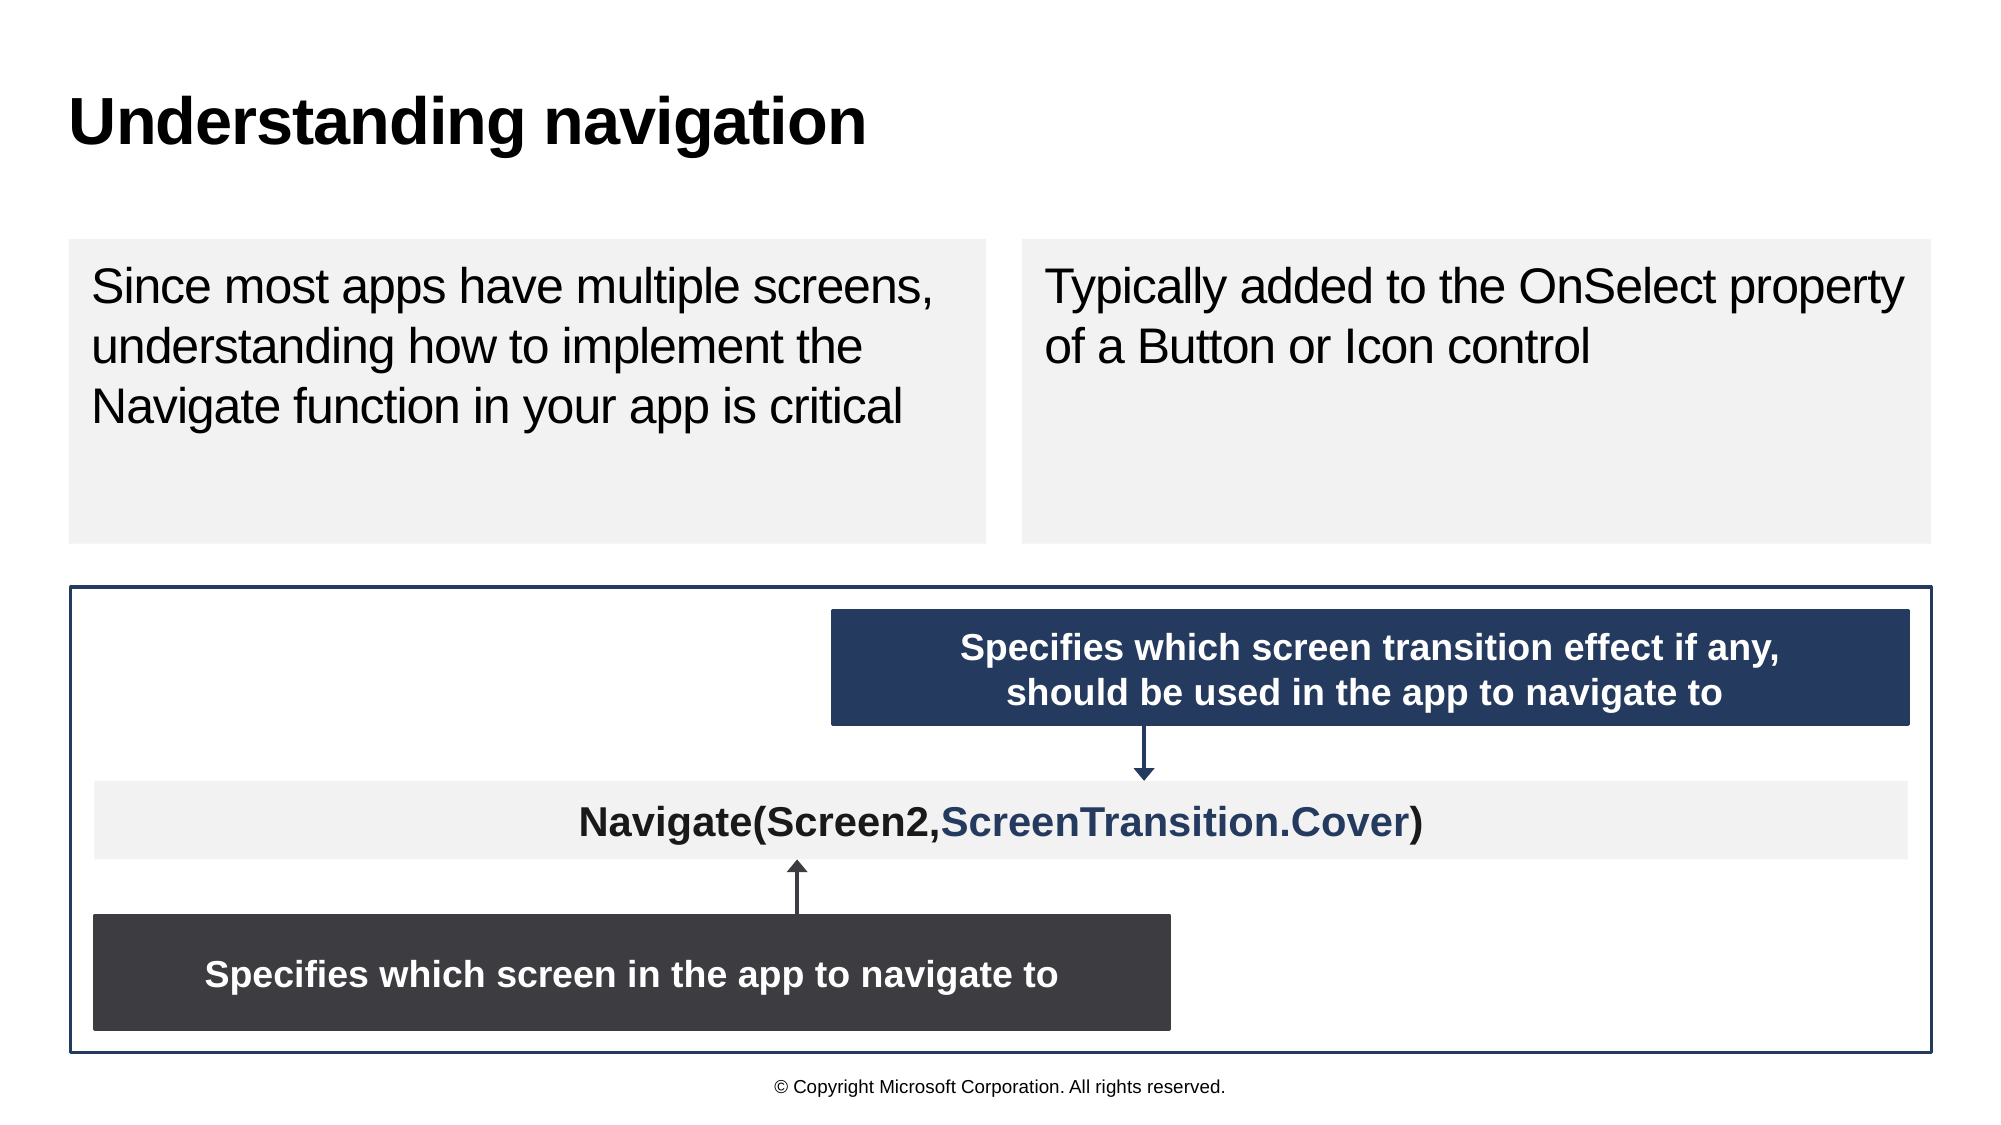

# Understanding navigation
Since most apps have multiple screens, understanding how to implement the Navigate function in your app is critical
Typically added to the OnSelect property of a Button or Icon control

Specifies which screen transition effect if any,
should be used in the app to navigate to
Navigate(Screen2,ScreenTransition.Cover)
Specifies which screen in the app to navigate to